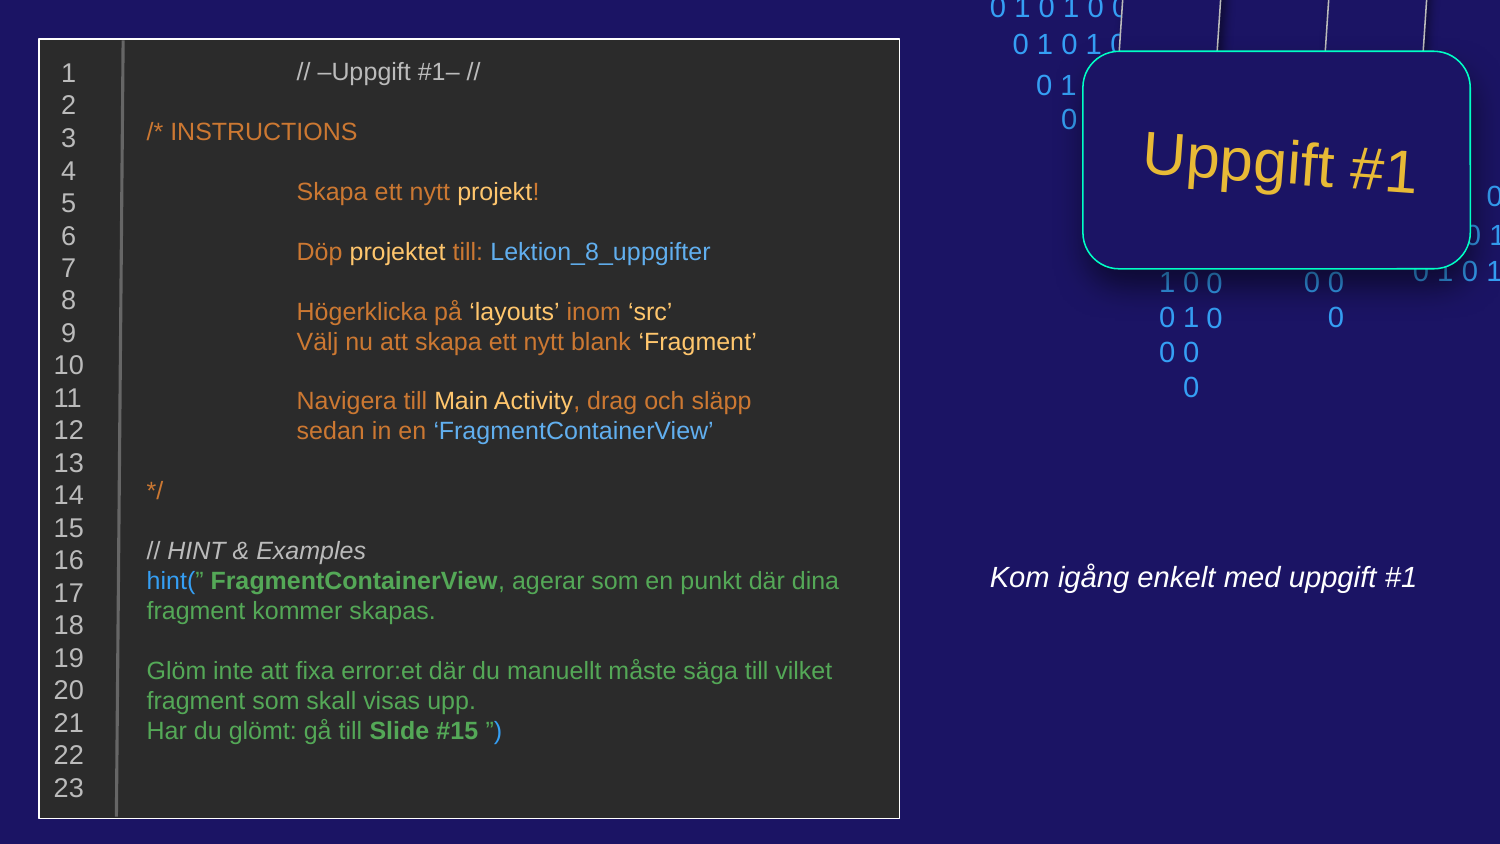

0 1 0 1 0 0 1 0
0 1 0 1 0 0 1 0
0 1 0 1 0 0 1 0
0 1 0 1 0 0 1 0

 1
 2
 3
 4
 5
 6
 7
 8
 9
10
11
12
13
14
15
16
17
18
19
20
21
22
23
// –Uppgift #1– //

/* INSTRUCTIONS

	Skapa ett nytt projekt!

	Döp projektet till: Lektion_8_uppgifter

	Högerklicka på ‘layouts’ inom ‘src’
	Välj nu att skapa ett nytt blank ‘Fragment’

	Navigera till Main Activity, drag och släpp
	sedan in en ‘FragmentContainerView’

*/

// HINT & Examples
hint(” FragmentContainerView, agerar som en punkt där dina fragment kommer skapas.

Glöm inte att fixa error:et där du manuellt måste säga till vilket fragment som skall visas upp.
Har du glömt: gå till Slide #15 ”)

Uppgift #1
0
1
0
0
0
1
0
0
0
1
0
0
0 1 0 1 0 0  0
0 1 0 1 0 1  0
0 1 0 1 0 0 1 0
0
1
0
0
0
1
0
0
0
1
0
0
Kom igång enkelt med uppgift #1